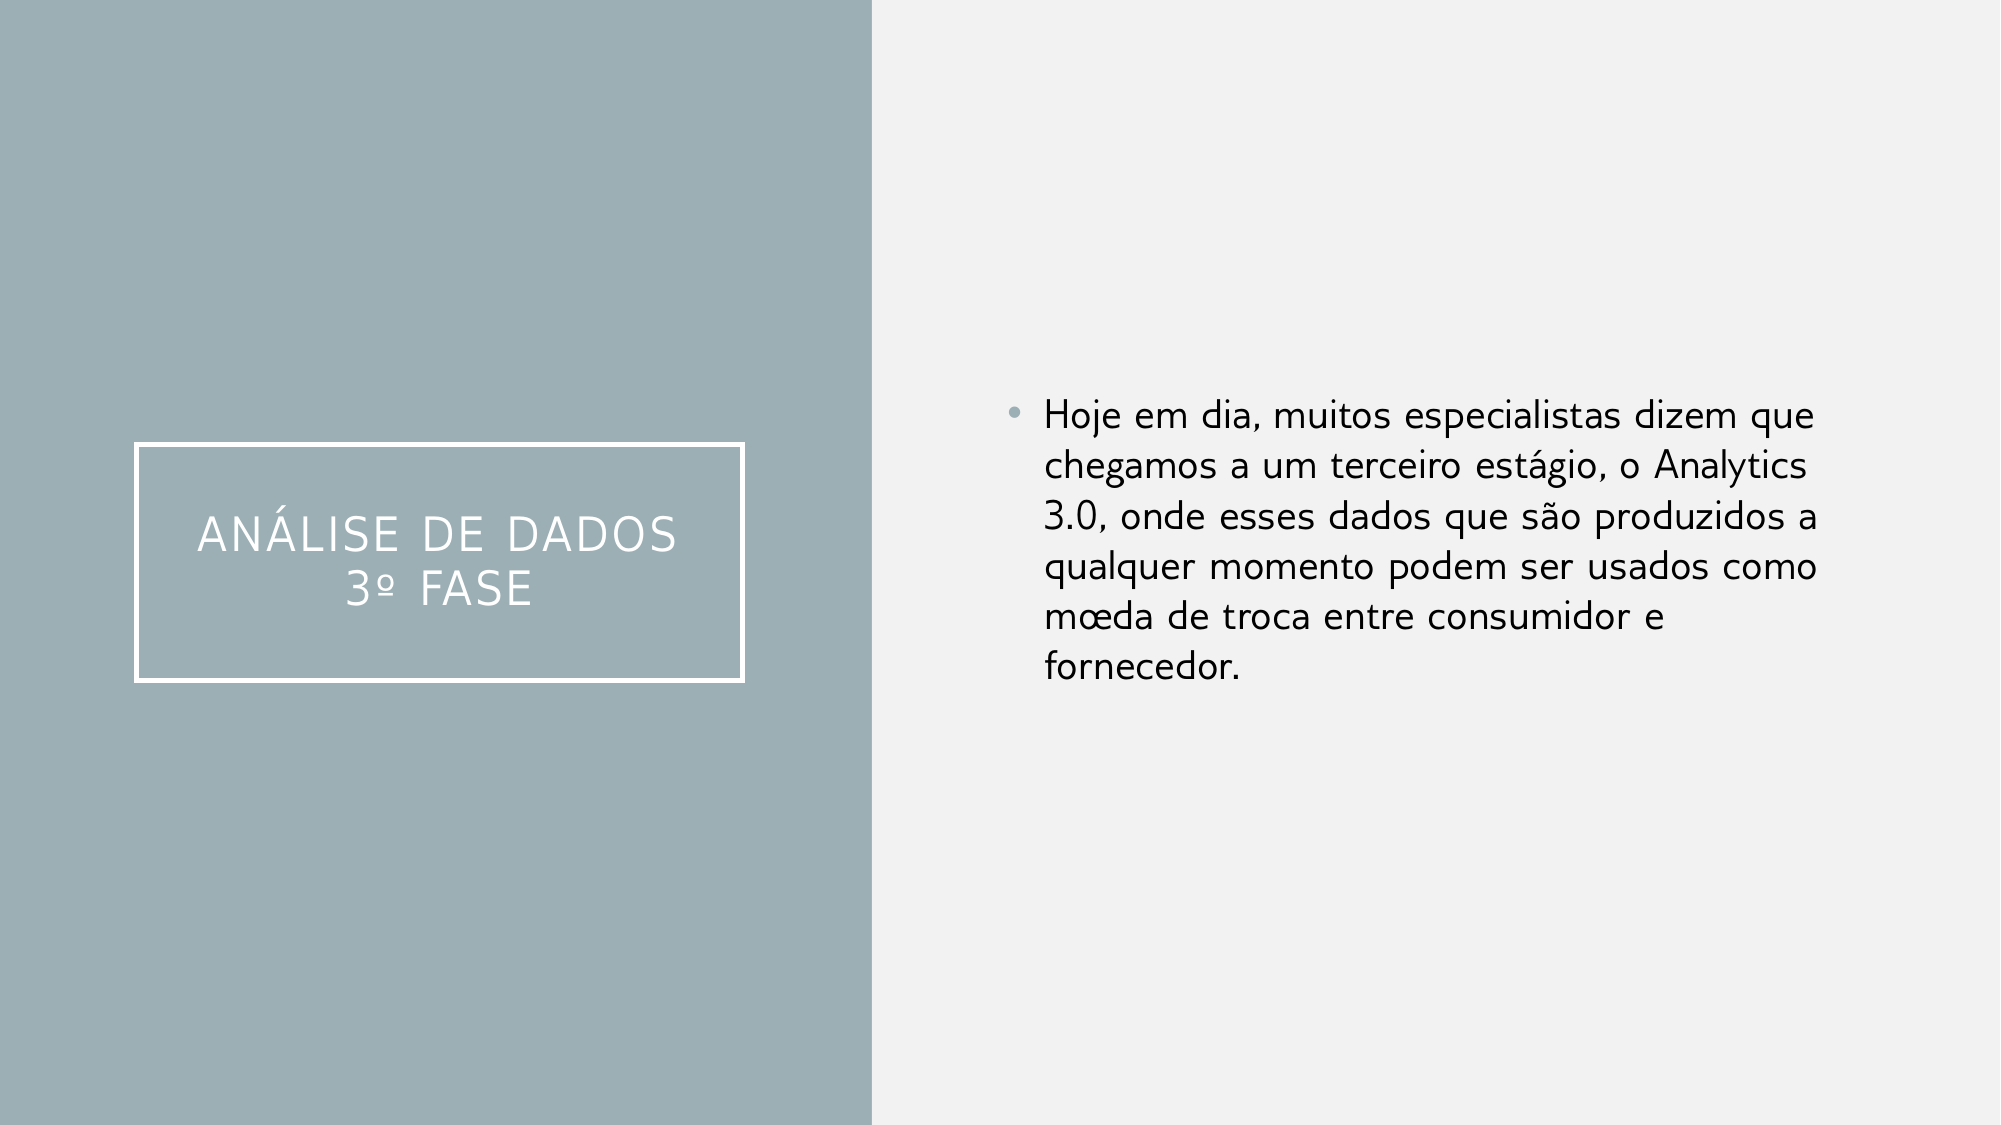

Hoje em dia, muitos especialistas dizem que chegamos a um terceiro estágio, o Analytics 3.0, onde esses dados que são produzidos a qualquer momento podem ser usados como moeda de troca entre consumidor e fornecedor.
# Análise de Dados 3º fase